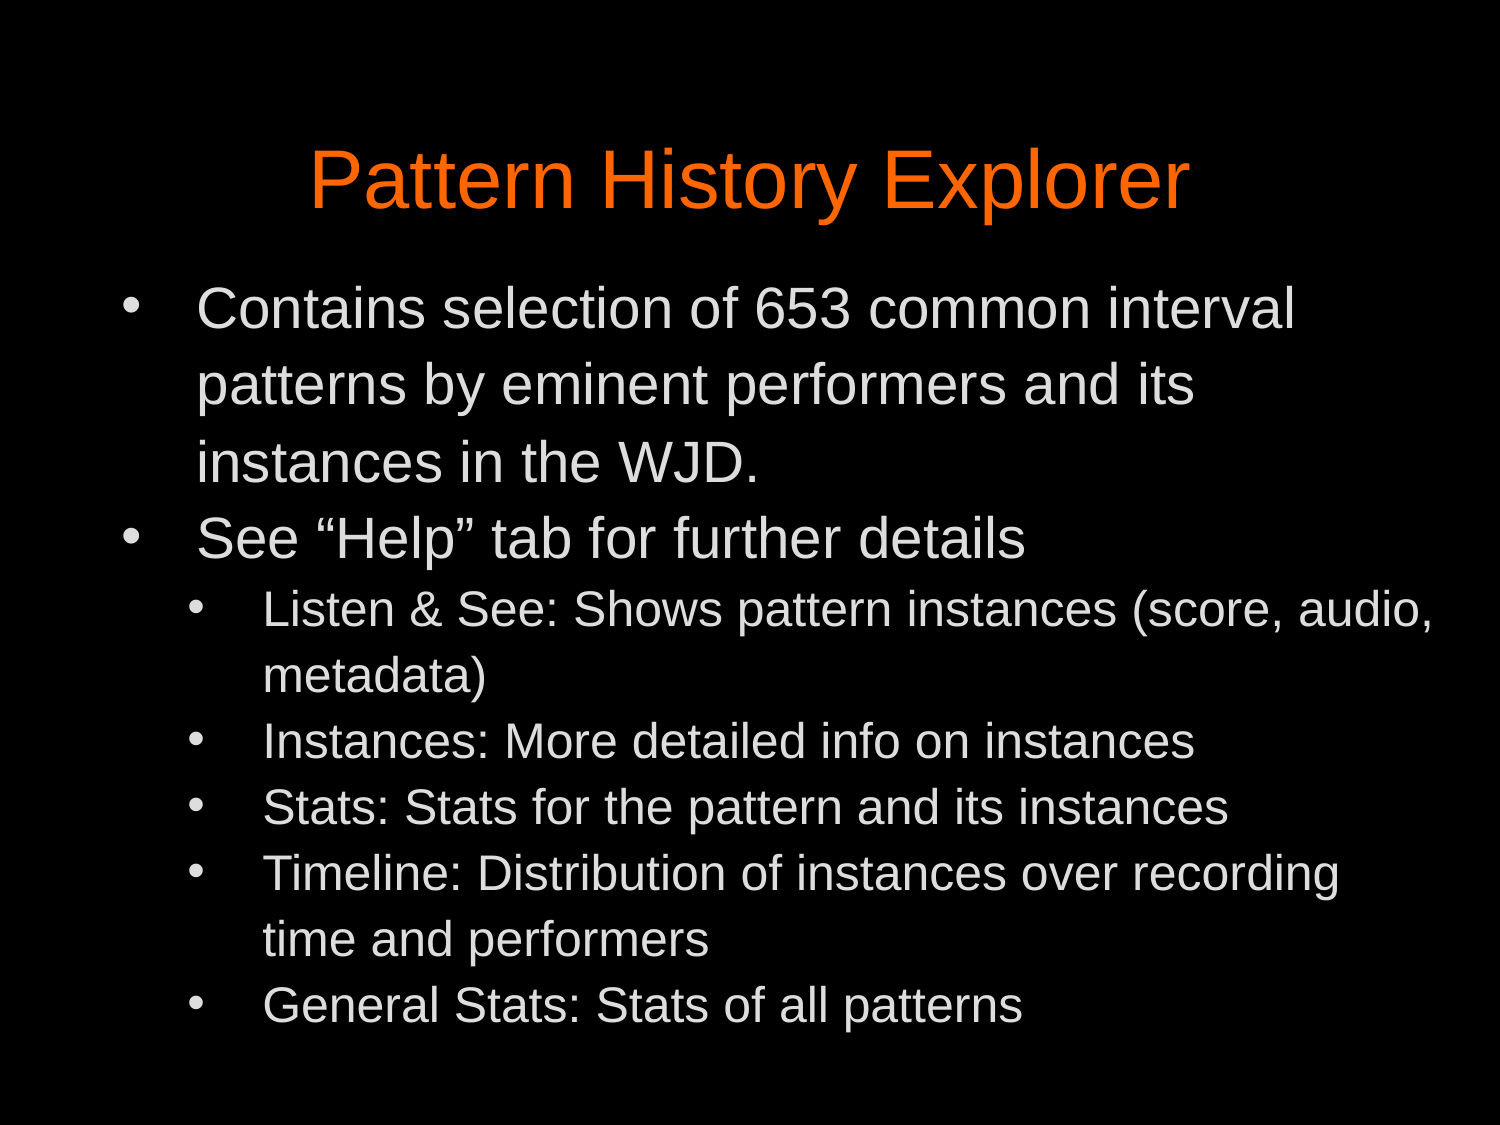

# Pattern History Explorer
Contains selection of 653 common interval patterns by eminent performers and its instances in the WJD.
See “Help” tab for further details
Listen & See: Shows pattern instances (score, audio, metadata)
Instances: More detailed info on instances
Stats: Stats for the pattern and its instances
Timeline: Distribution of instances over recording time and performers
General Stats: Stats of all patterns